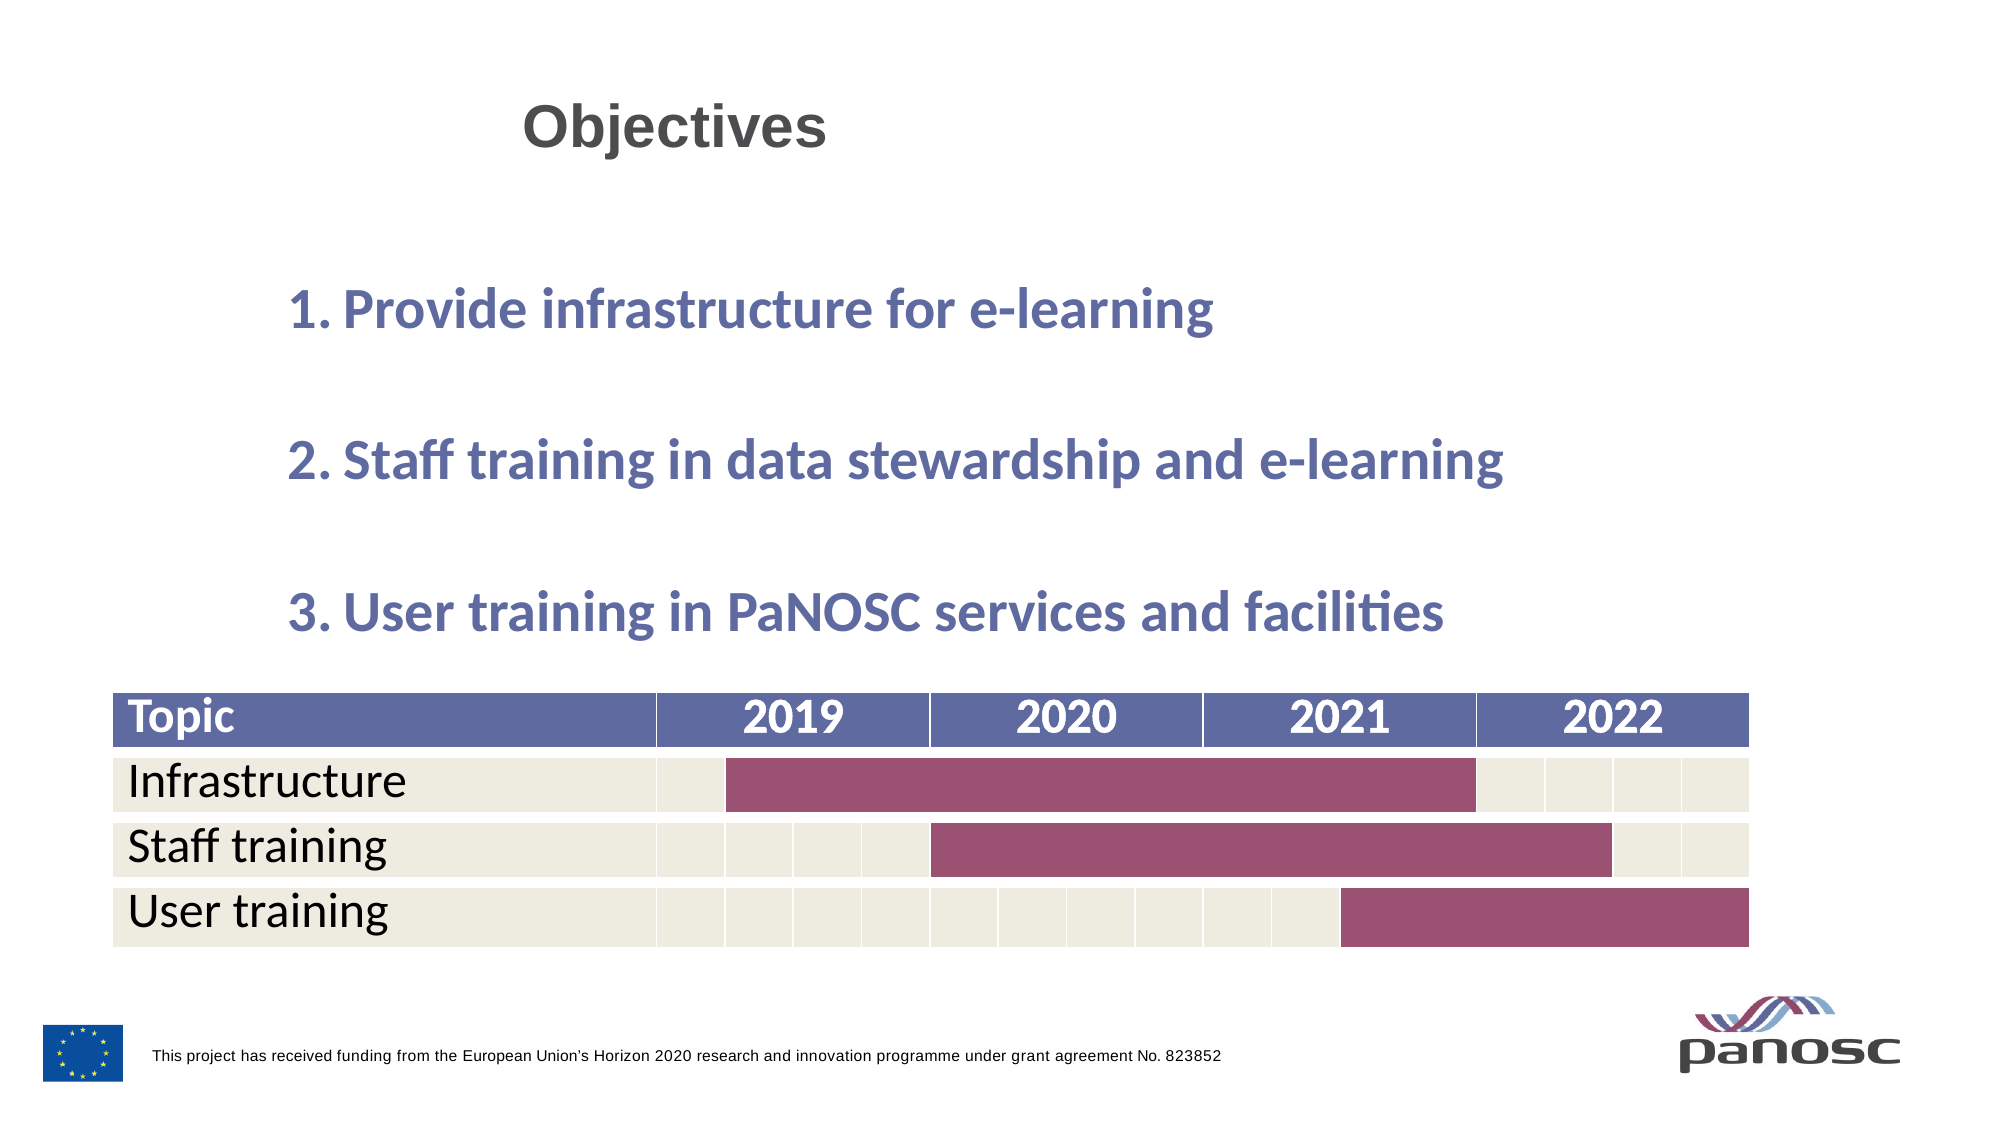

# Objectives
Provide infrastructure for e-learning
Staff training in data stewardship and e-learning
User training in PaNOSC services and facilities
| Topic | 2019 |  |  |  | 2020 |  |  |  | 2021 |  |  | 2022 |  |  |  |
| --- | --- | --- | --- | --- | --- | --- | --- | --- | --- | --- | --- | --- | --- | --- | --- |
| Infrastructure |  |  |  |  |  |  |  |  |  |  |  |  |  |  |  |
| Staff training |  |  |  |  |  |  |  |  |  |  |  |  |  |  |  |
| User training |  |  |  |  |  |  |  |  |  |  |  |  |  |  |  |